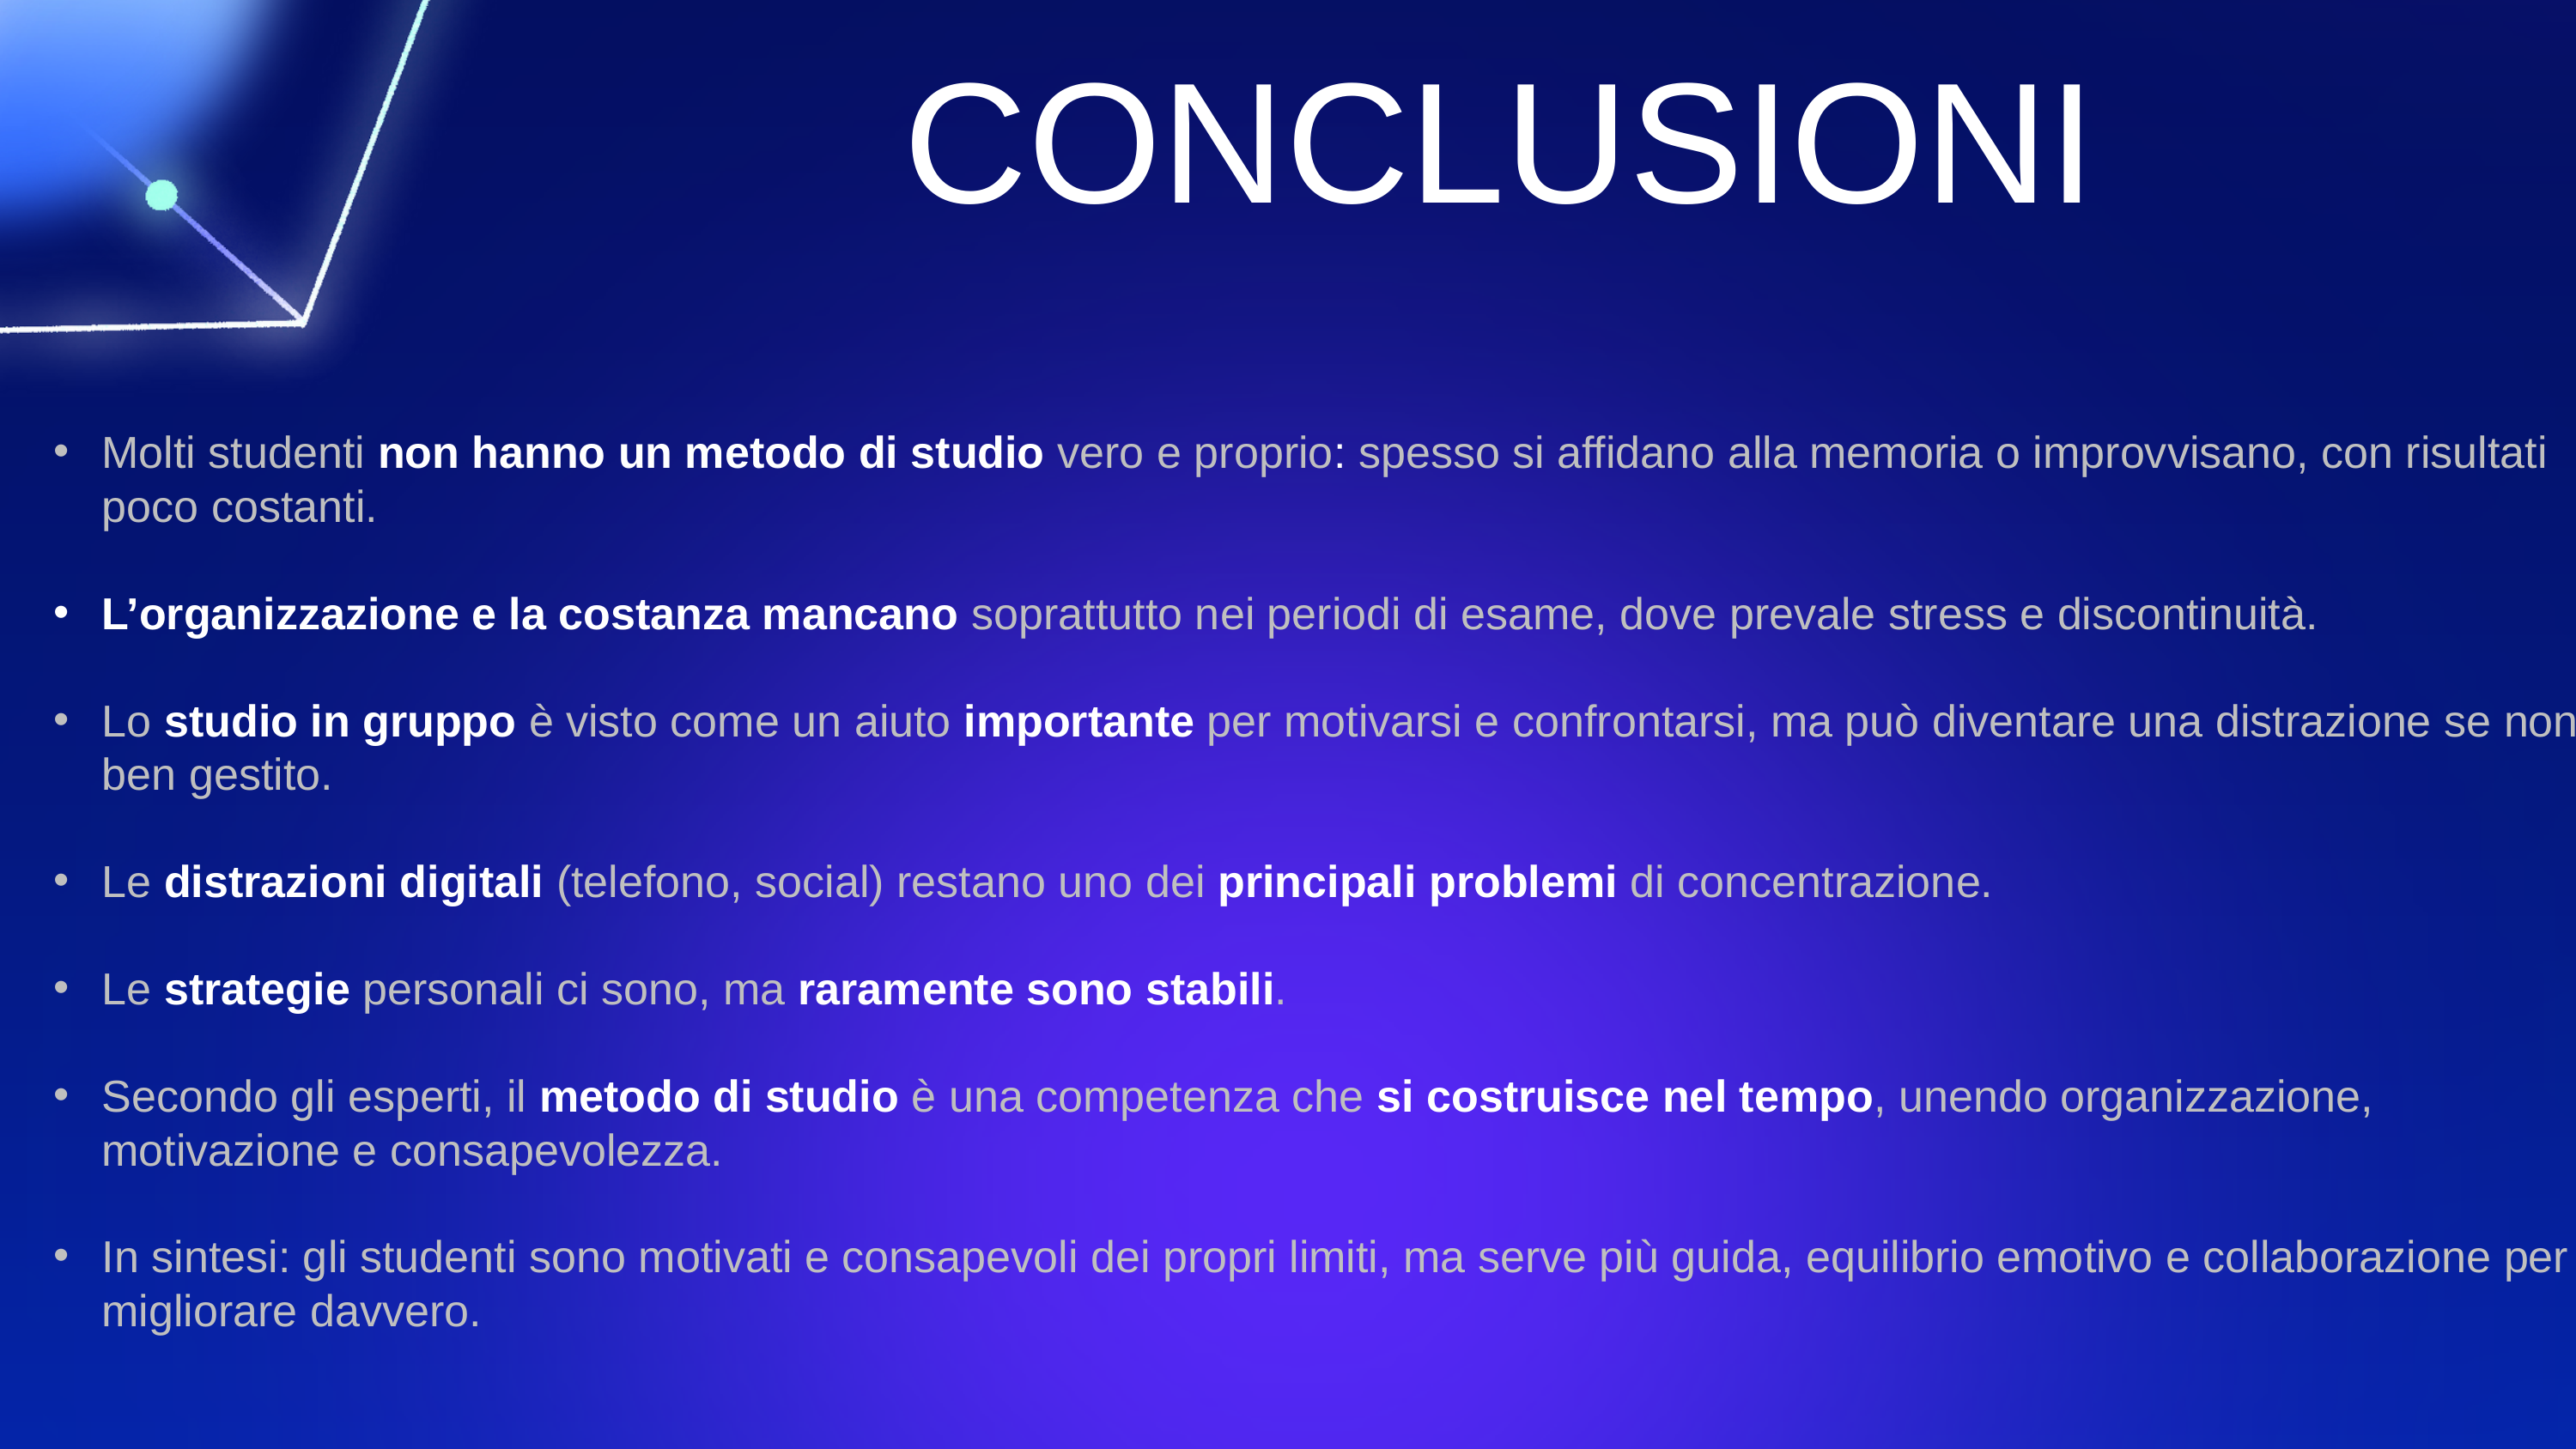

CONCLUSIONI
Molti studenti non hanno un metodo di studio vero e proprio: spesso si affidano alla memoria o improvvisano, con risultati poco costanti.

L’organizzazione e la costanza mancano soprattutto nei periodi di esame, dove prevale stress e discontinuità.

Lo studio in gruppo è visto come un aiuto importante per motivarsi e confrontarsi, ma può diventare una distrazione se non ben gestito.

Le distrazioni digitali (telefono, social) restano uno dei principali problemi di concentrazione.

Le strategie personali ci sono, ma raramente sono stabili.

Secondo gli esperti, il metodo di studio è una competenza che si costruisce nel tempo, unendo organizzazione, motivazione e consapevolezza.

In sintesi: gli studenti sono motivati e consapevoli dei propri limiti, ma serve più guida, equilibrio emotivo e collaborazione per migliorare davvero.